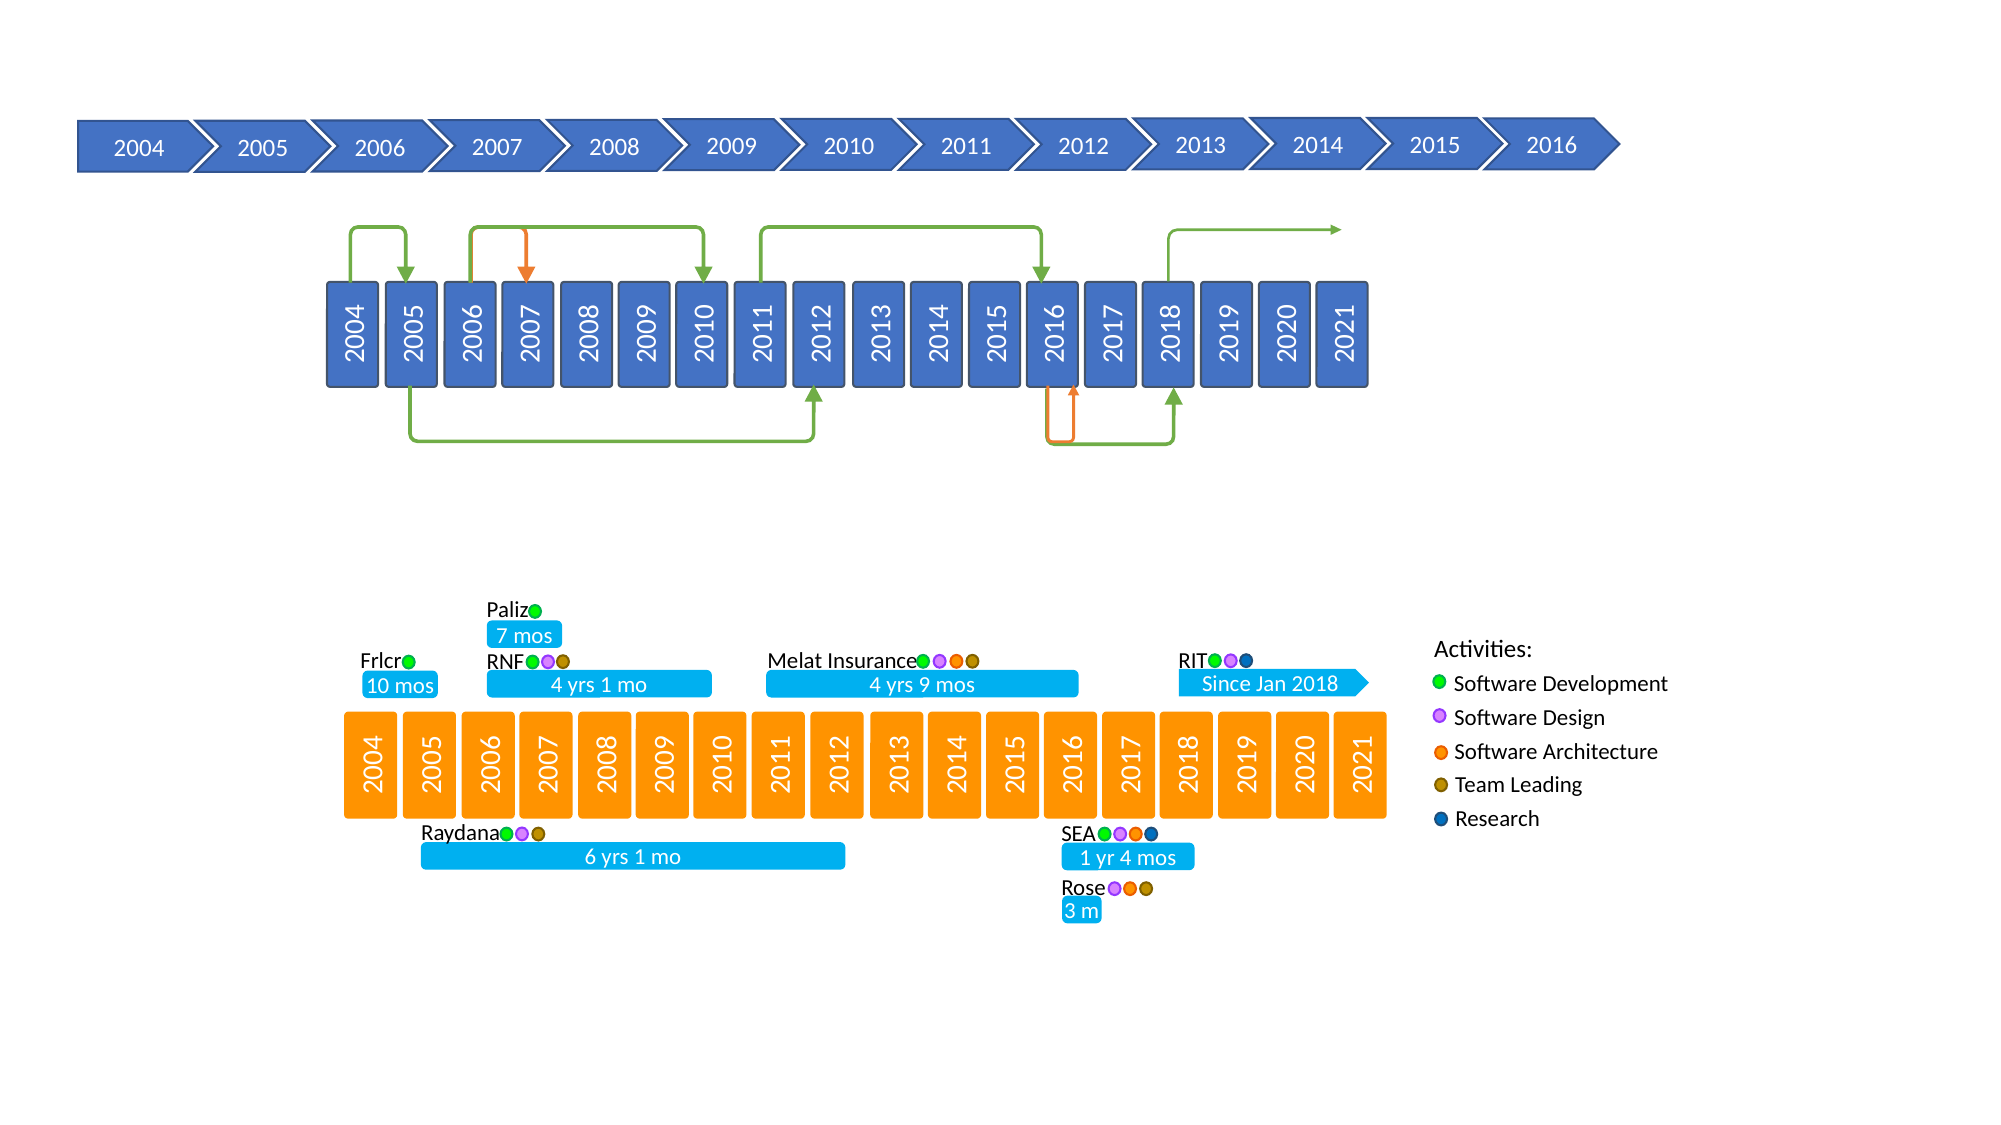

2014
2015
2016
2013
2010
2011
2012
2009
2008
2007
2006
2004
2005

2018
2019
2020
2021
2012
2013
2014
2015
2016
2017
2011
2004
2005
2006
2007
2008
2009
2010

Paliz

7 mos
Activities:
Frlcr
Melat Insurance
RIT
RNF

Software Development
Since Jan 2018
4 yrs 1 mo
4 yrs 9 mos
10 mos

Software Design

Software Architecture
2018
2019
2020
2021
2012
2013
2014
2015
2016
2017
2011
2004
2005
2006
2007
2008
2009
2010

Team Leading

Research
Raydana
SEA

6 yrs 1 mo
1 yr 4 mos
Rose

3 m